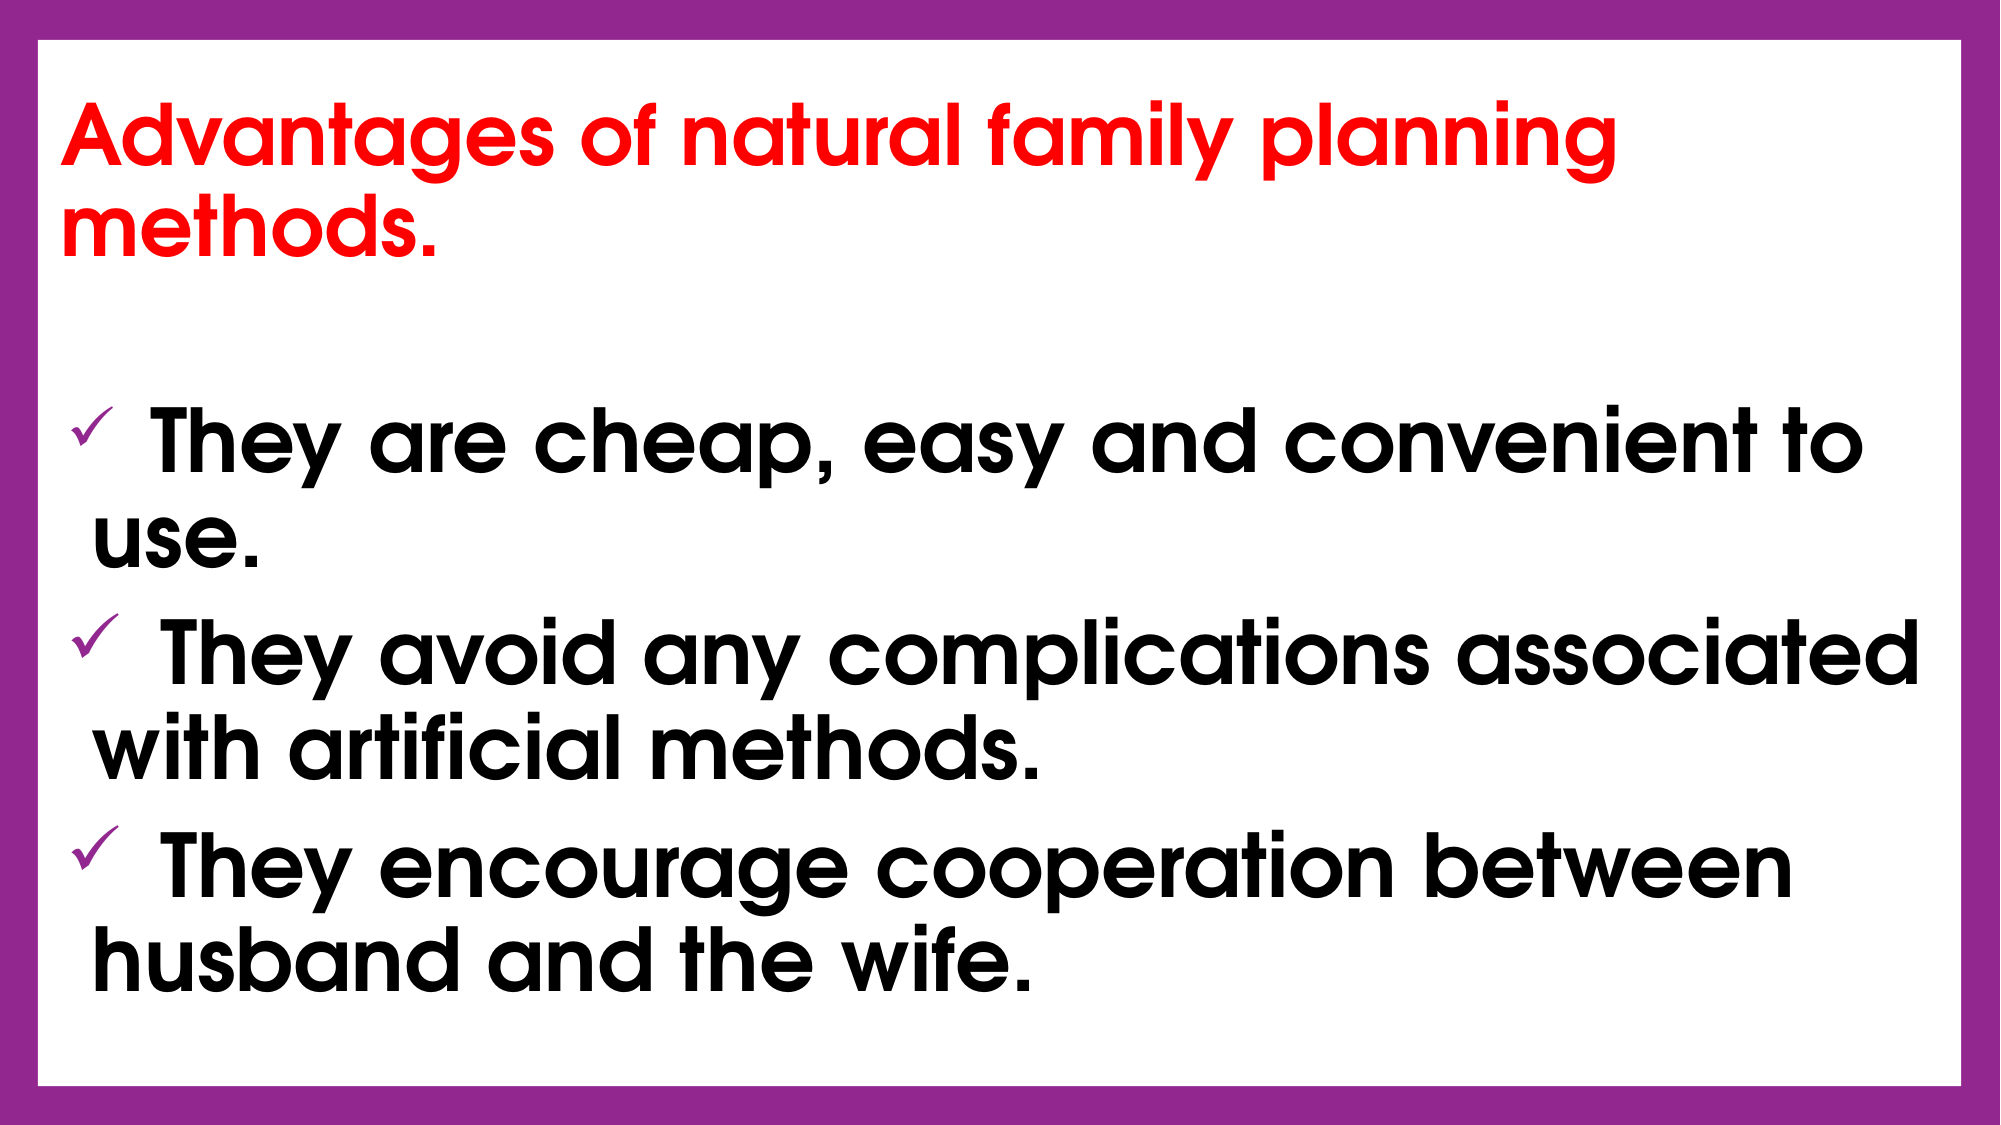

Advantages of natural family planning methods.

  They are cheap, easy and convenient to use.
  They avoid any complications associated with artificial methods.
  They encourage cooperation between husband and the wife.